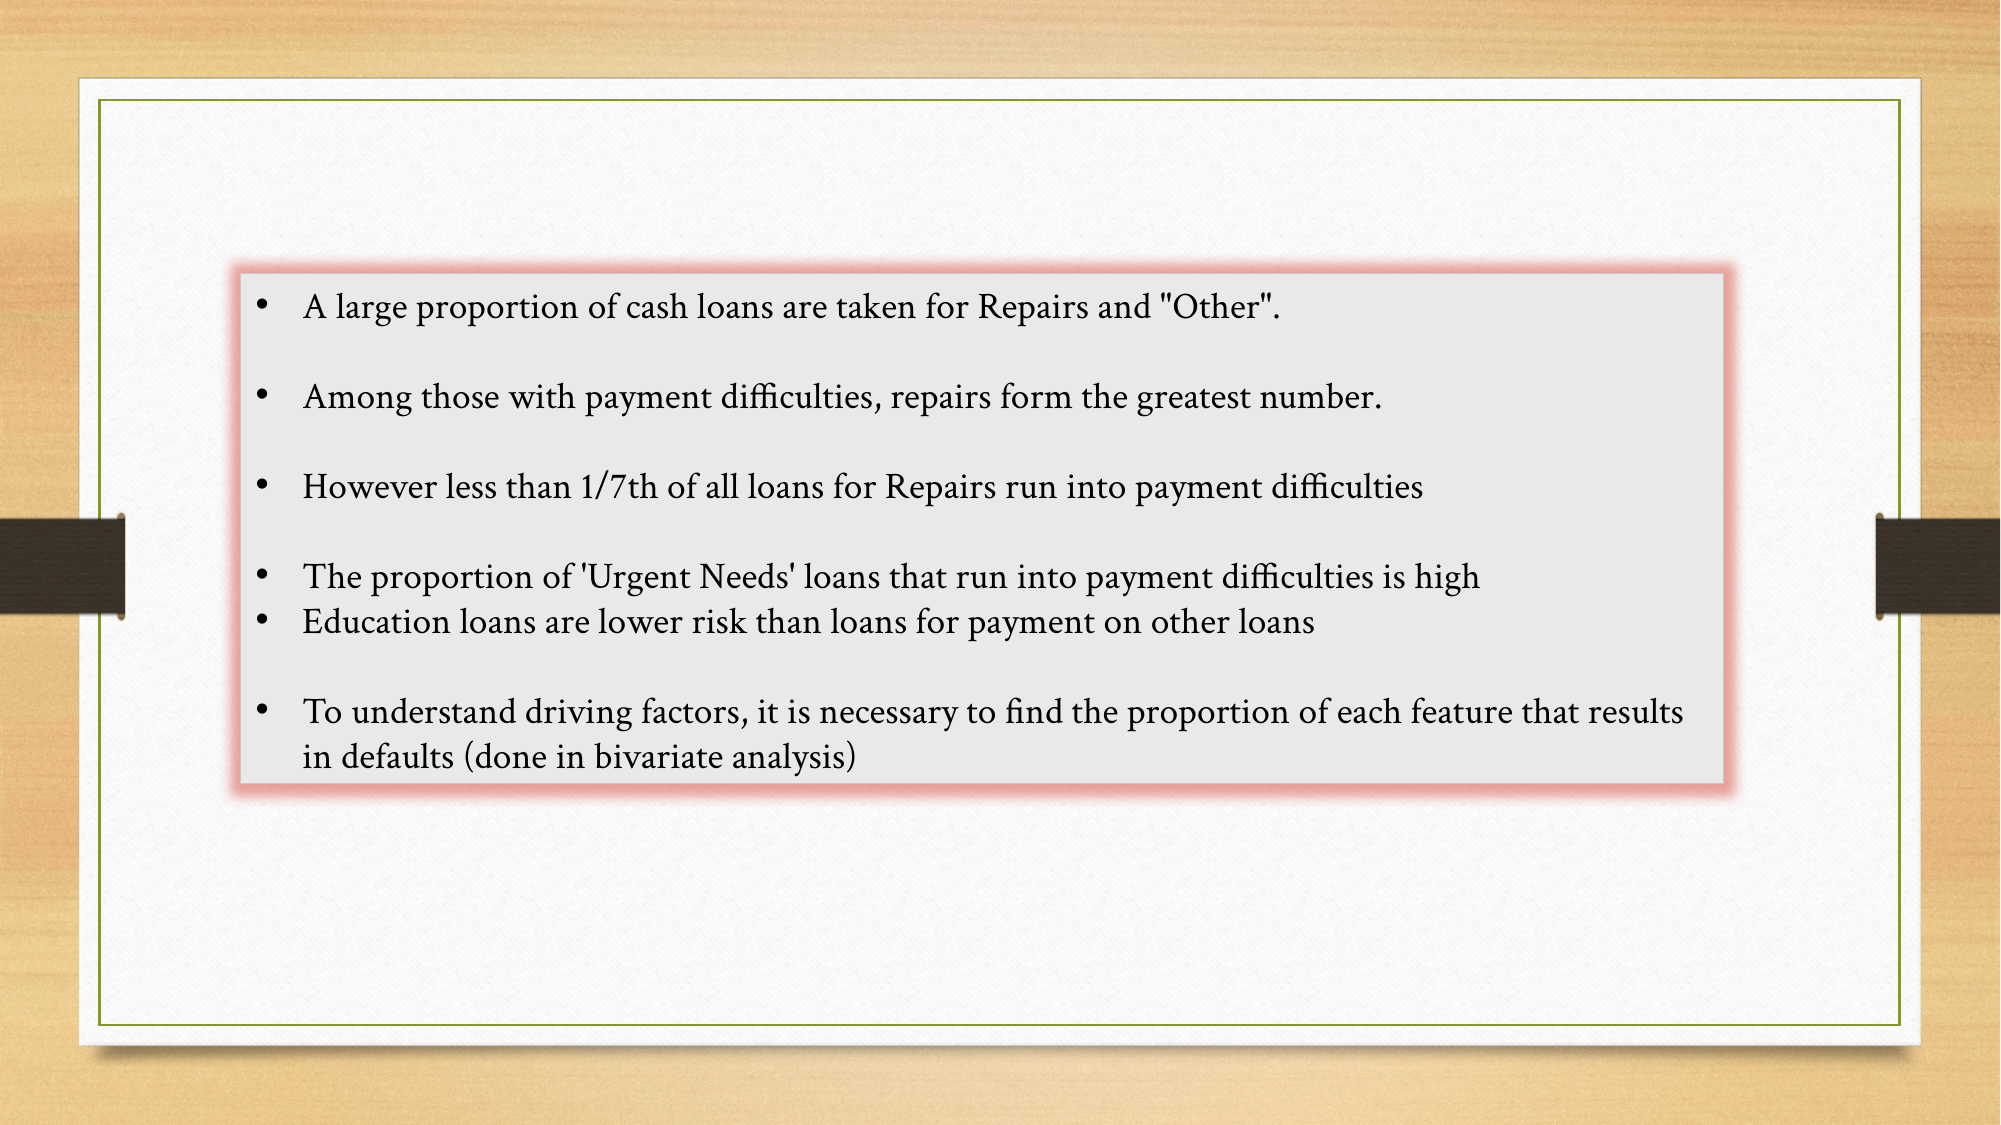

A large proportion of cash loans are taken for Repairs and "Other".

Among those with payment difficulties, repairs form the greatest number.

However less than 1/7th of all loans for Repairs run into payment difficulties

The proportion of 'Urgent Needs' loans that run into payment difficulties is high
Education loans are lower risk than loans for payment on other loans

To understand driving factors, it is necessary to find the proportion of each feature that results in defaults (done in bivariate analysis)